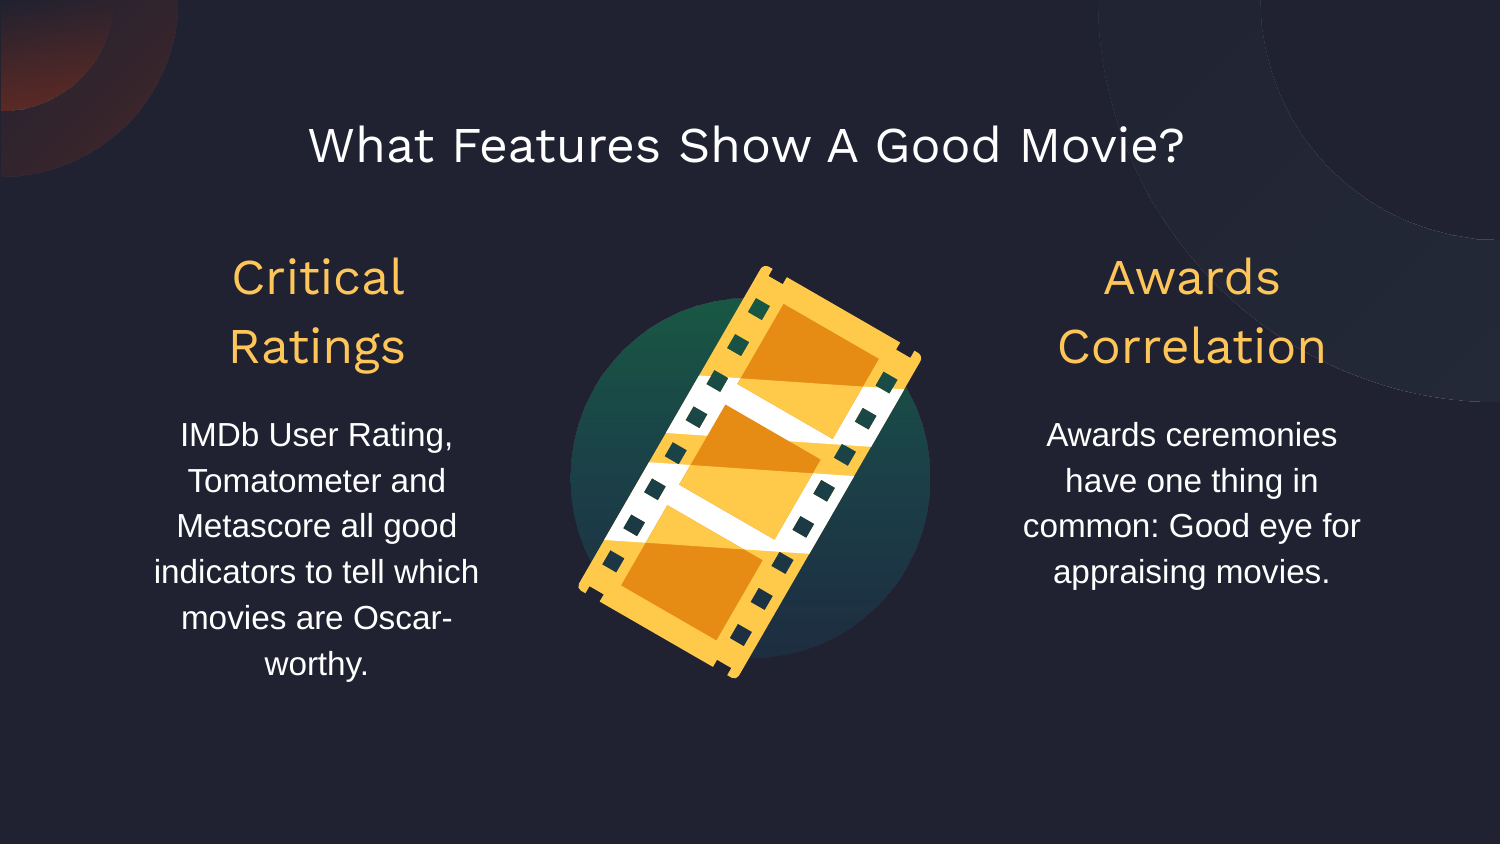

# What Features Show A Good Movie?
Critical Ratings
Awards Correlation

IMDb User Rating, Tomatometer and Metascore all good indicators to tell which movies are Oscar-worthy.

Awards ceremonies have one thing in common: Good eye for appraising movies.